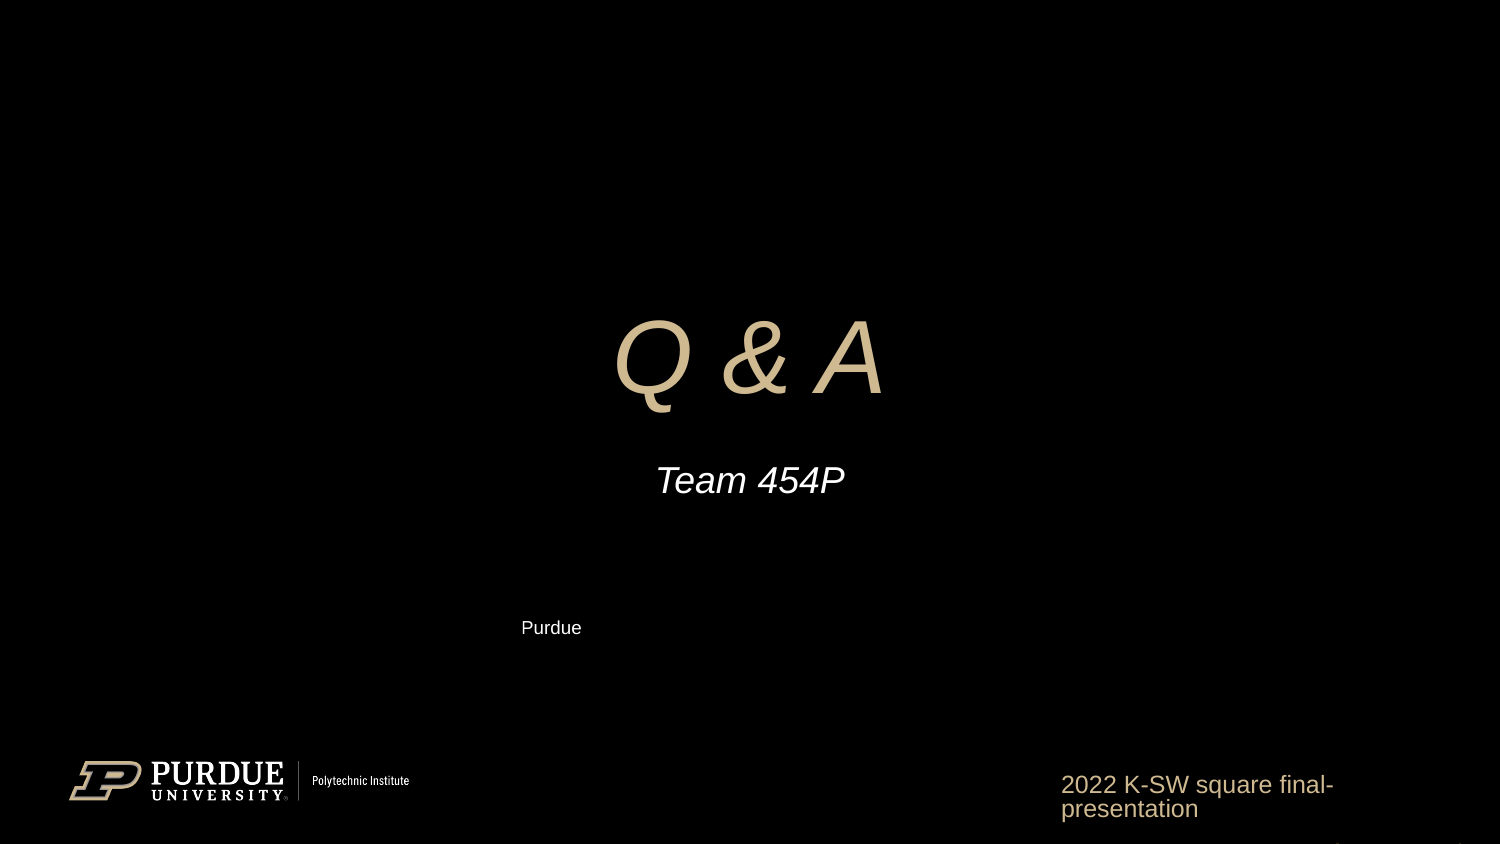

# Q & A
Team 454P

53
2022 K-SW square final-presentation